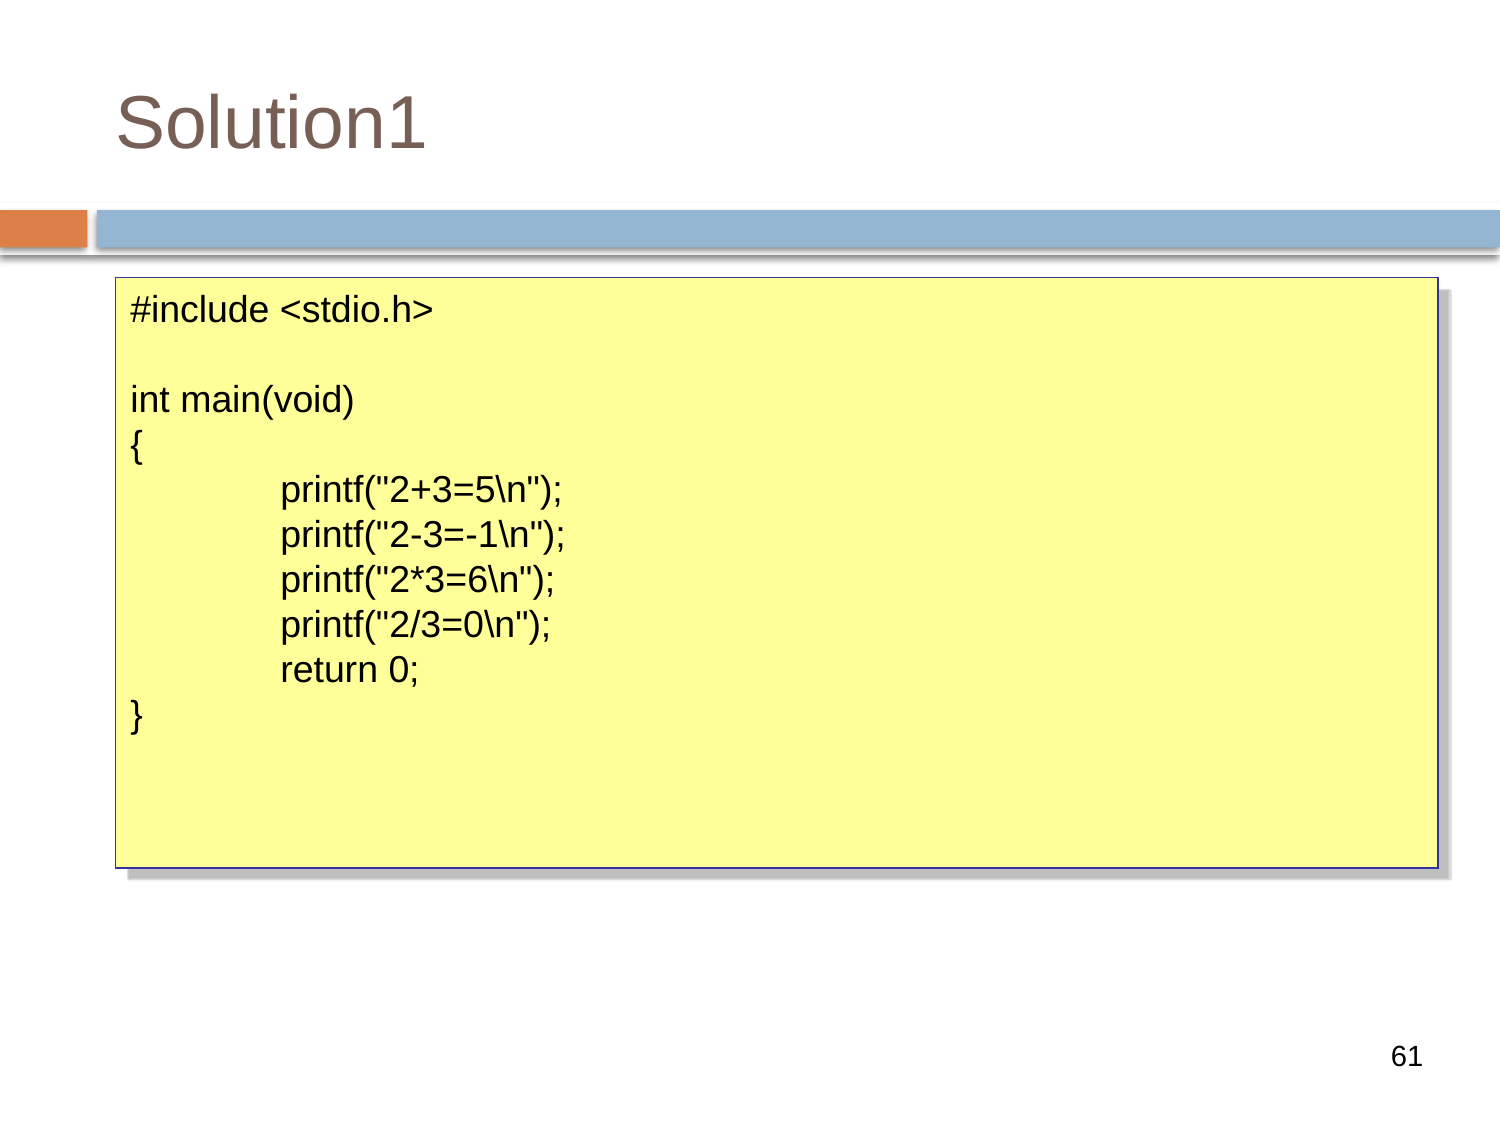

# Solution1
#include <stdio.h>

int main(void)
{
	printf("2+3=5\n");
	printf("2-3=-1\n");
	printf("2*3=6\n");
	printf("2/3=0\n");
	return 0;
}
61